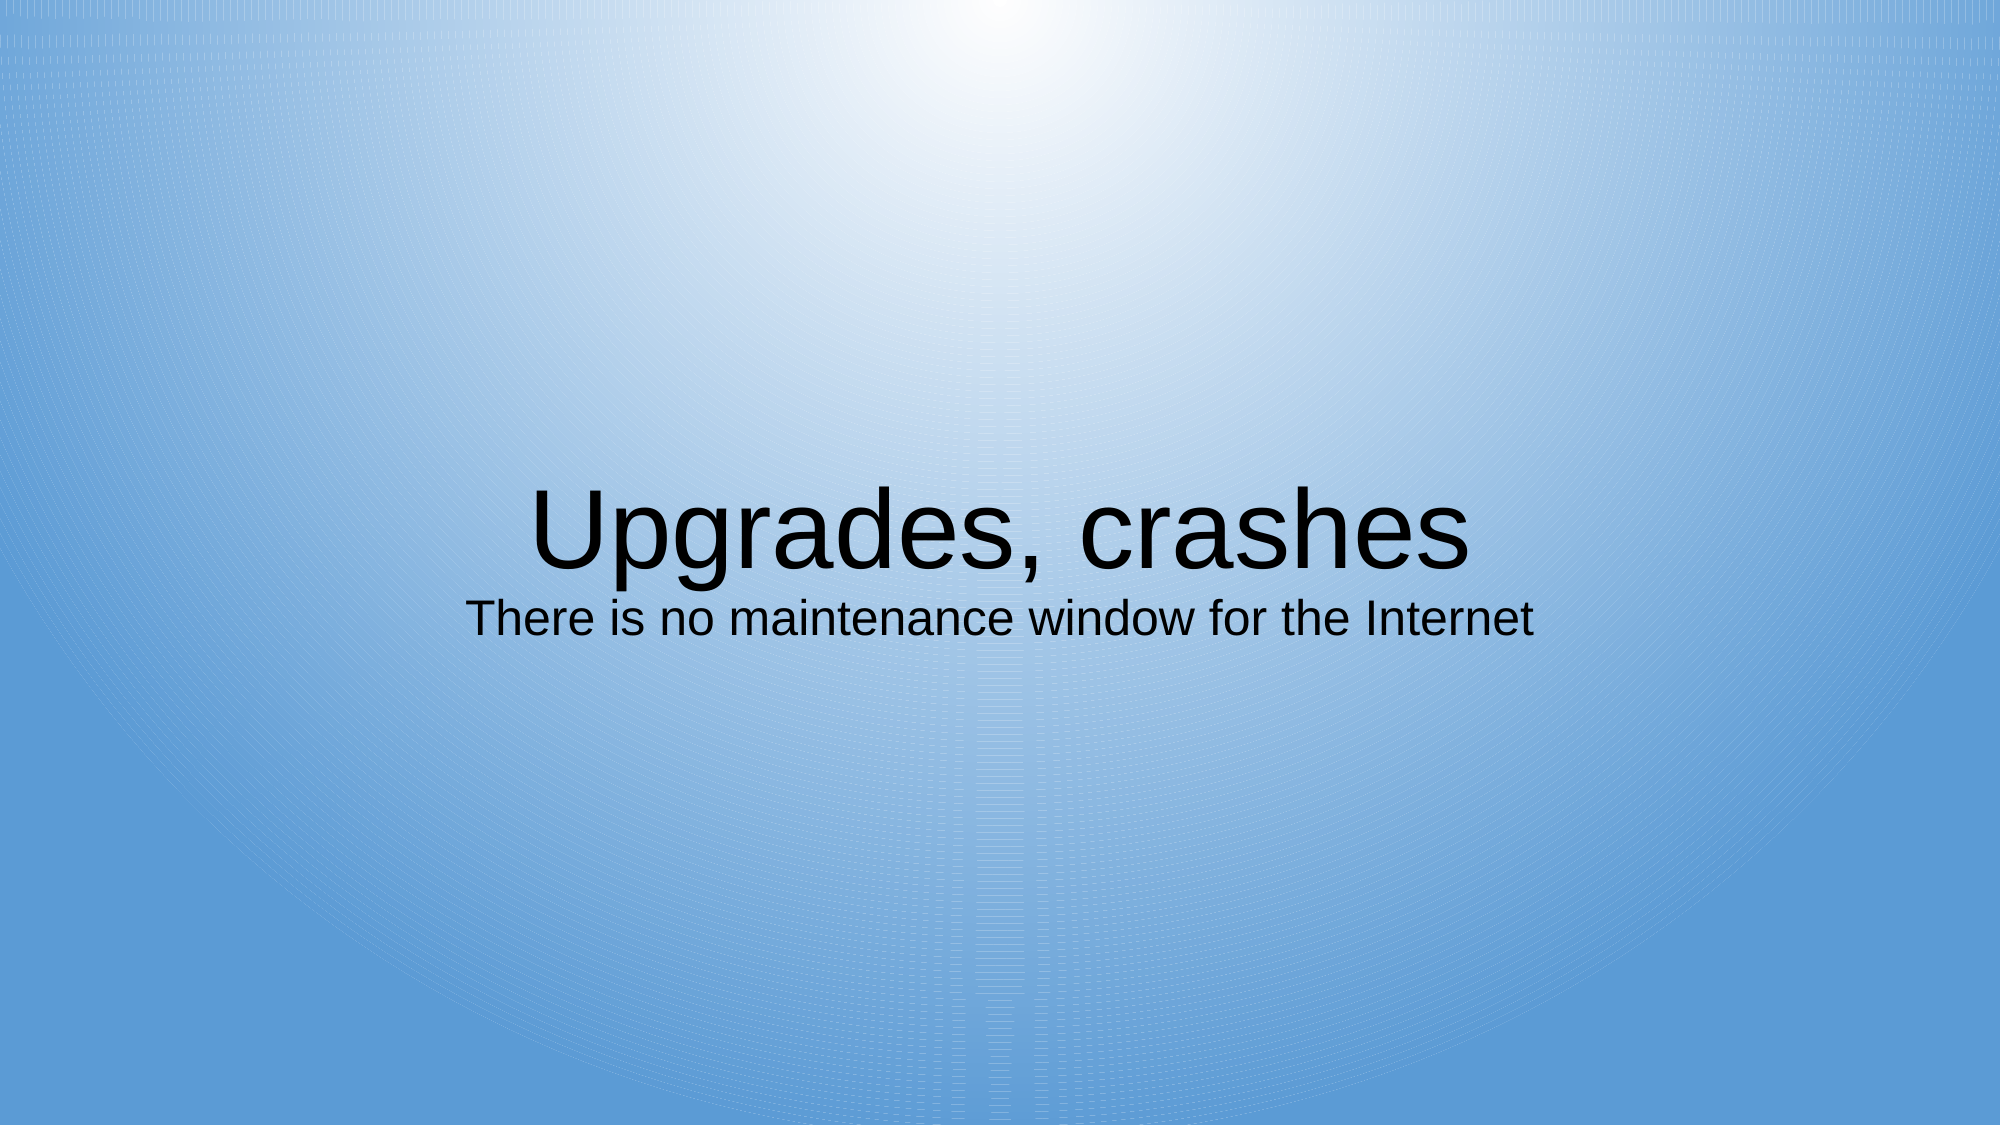

# Upgrades, crashes There is no maintenance window for the Internet